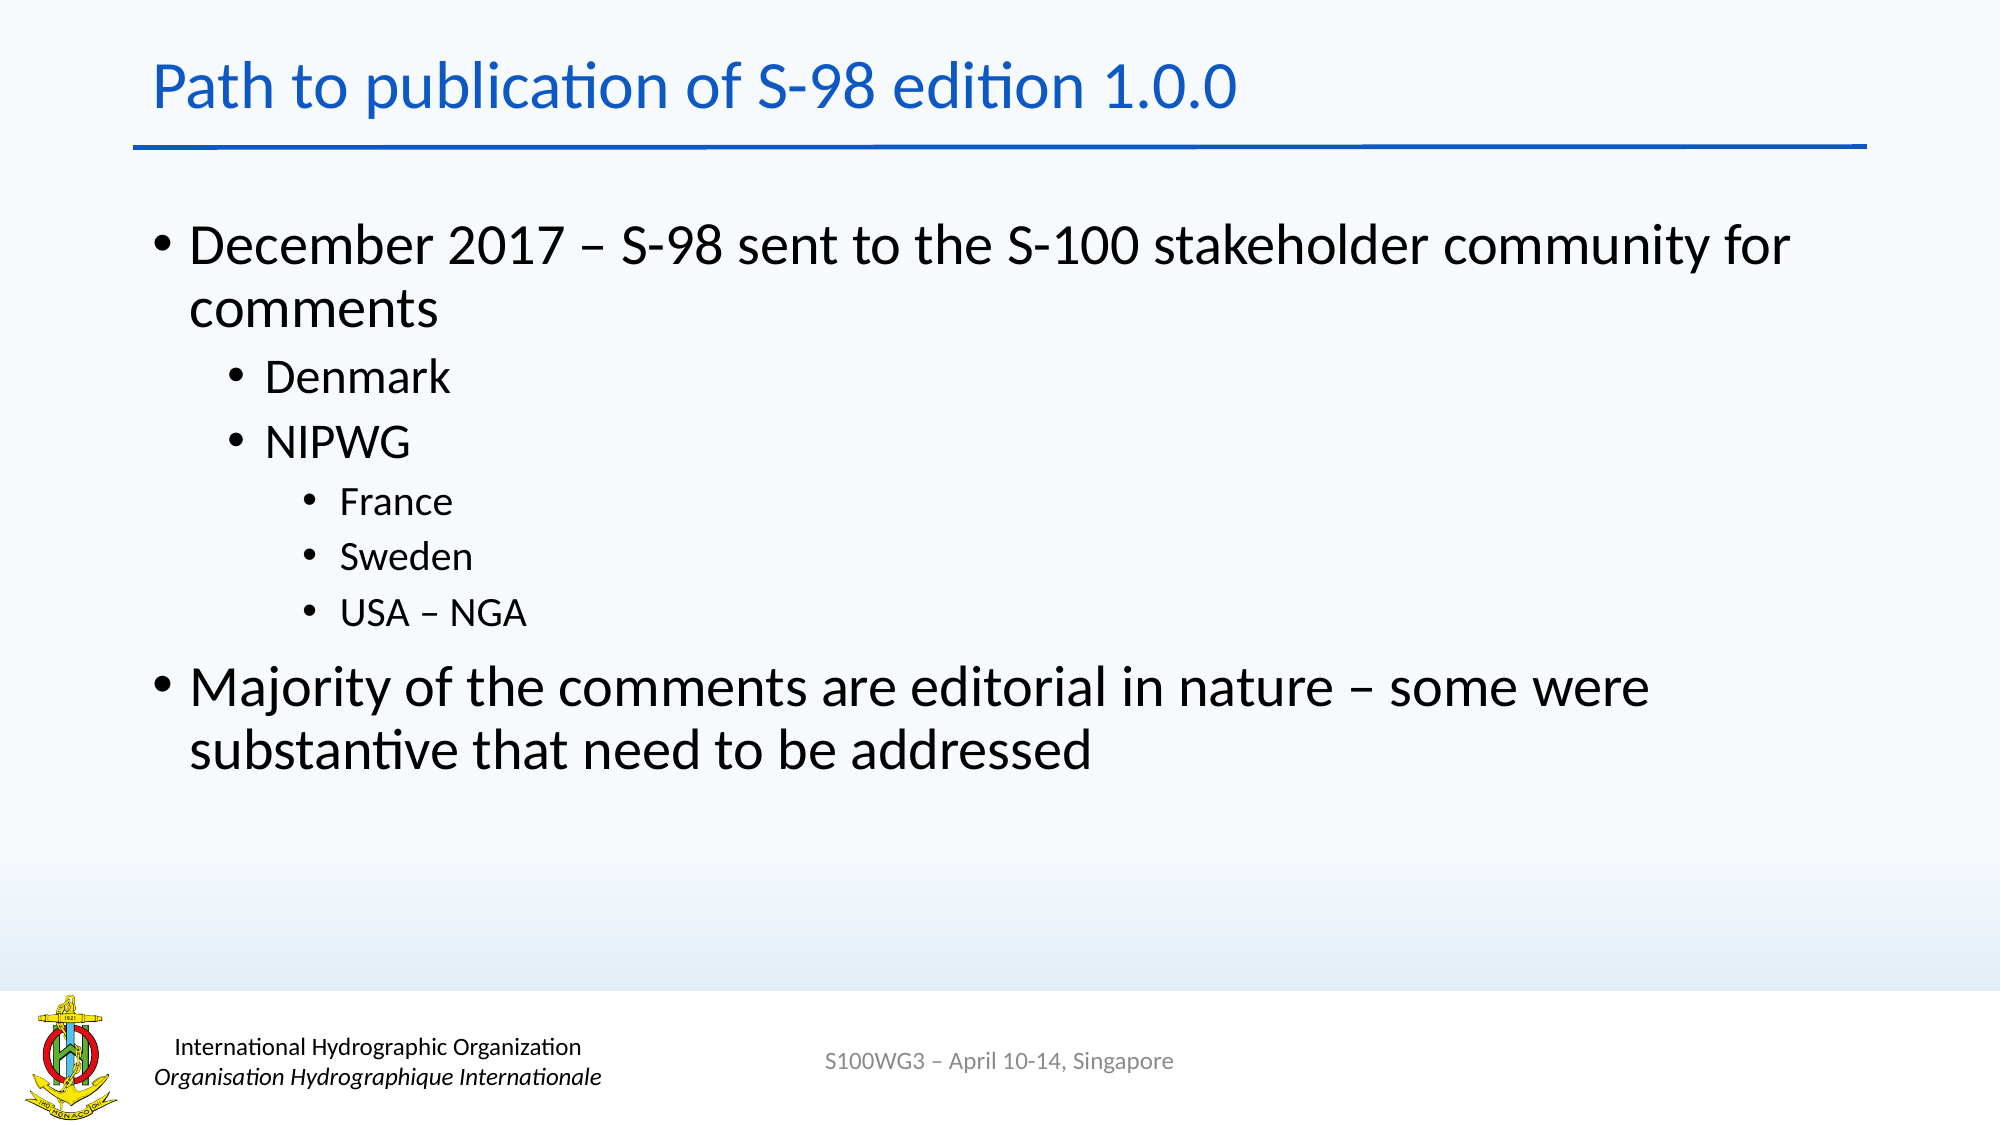

# Path to publication of S-98 edition 1.0.0
December 2017 – S-98 sent to the S-100 stakeholder community for comments
Denmark
NIPWG
France
Sweden
USA – NGA
Majority of the comments are editorial in nature – some were substantive that need to be addressed
S100WG3 – April 10-14, Singapore